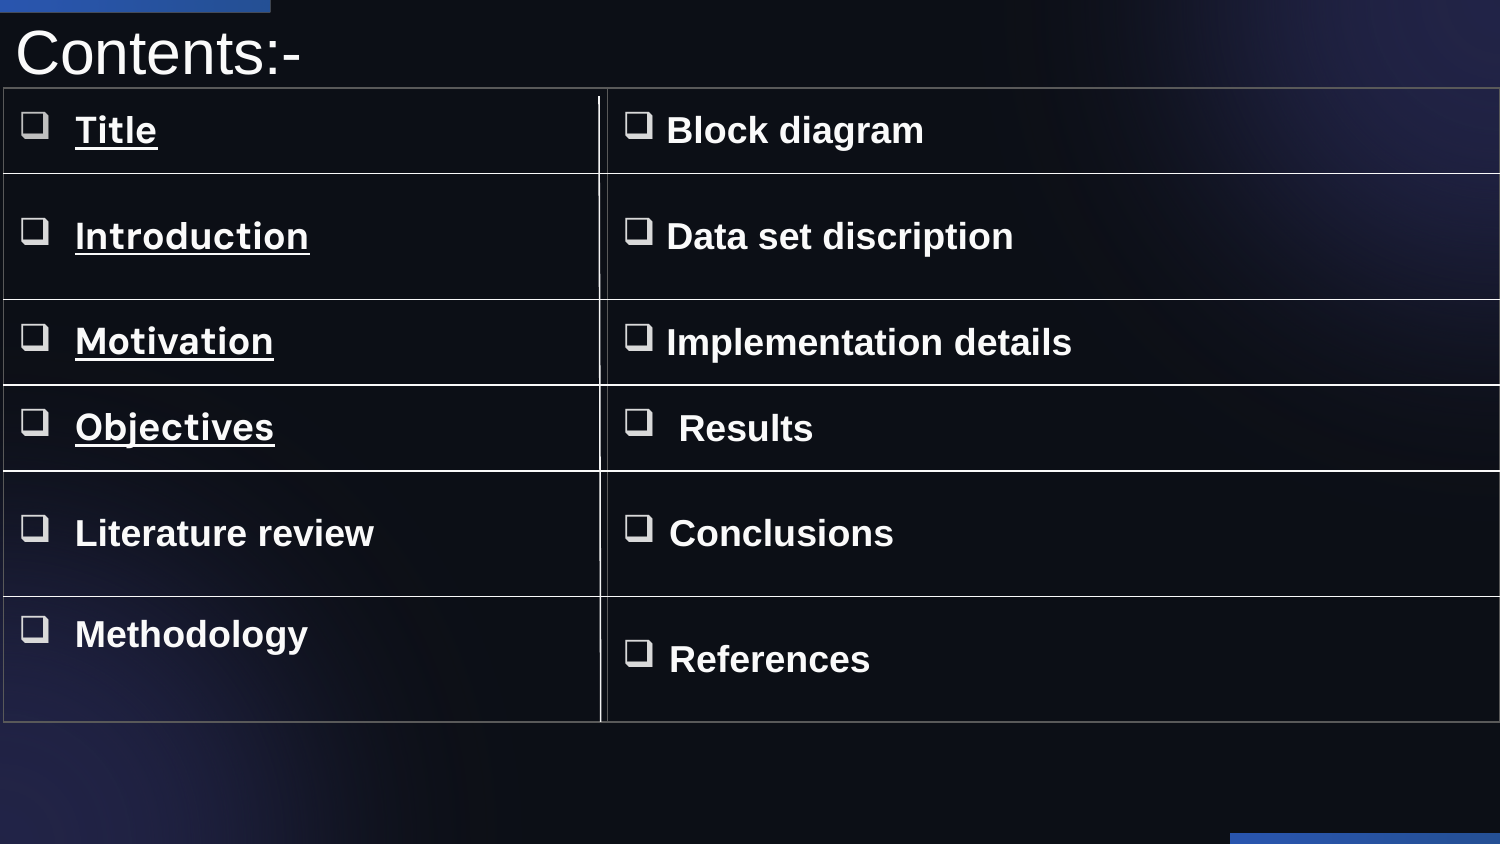

# Contents:-
| Title | Block diagram |
| --- | --- |
| Introduction | Data set discription |
| Motivation | Implementation details |
| Objectives | Results |
| Literature review | Conclusions |
| Methodology | References |